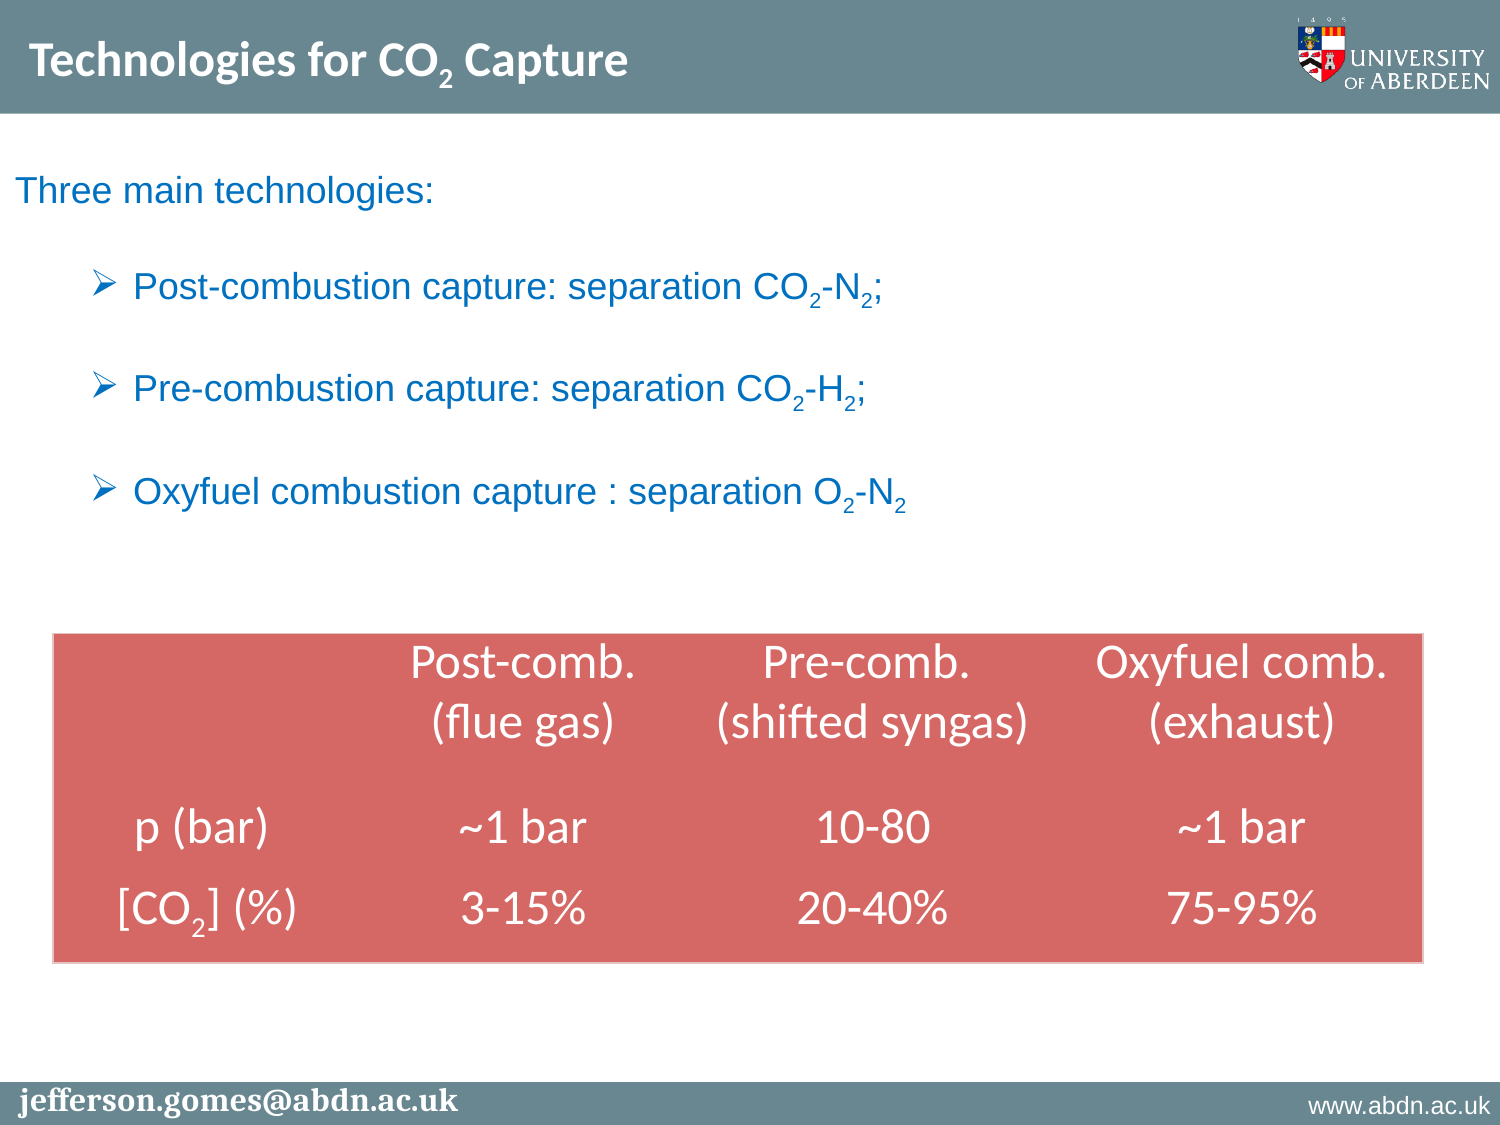

Technologies for CO2 Capture
Three main technologies:
Post-combustion capture: separation CO2-N2;
Pre-combustion capture: separation CO2-H2;
Oxyfuel combustion capture : separation O2-N2
|  | Post-comb. (flue gas) | Pre-comb. (shifted syngas) | Oxyfuel comb. (exhaust) |
| --- | --- | --- | --- |
| p (bar) | ~1 bar | 10-80 | ~1 bar |
| [CO2] (%) | 3-15% | 20-40% | 75-95% |
jefferson.gomes@abdn.ac.uk